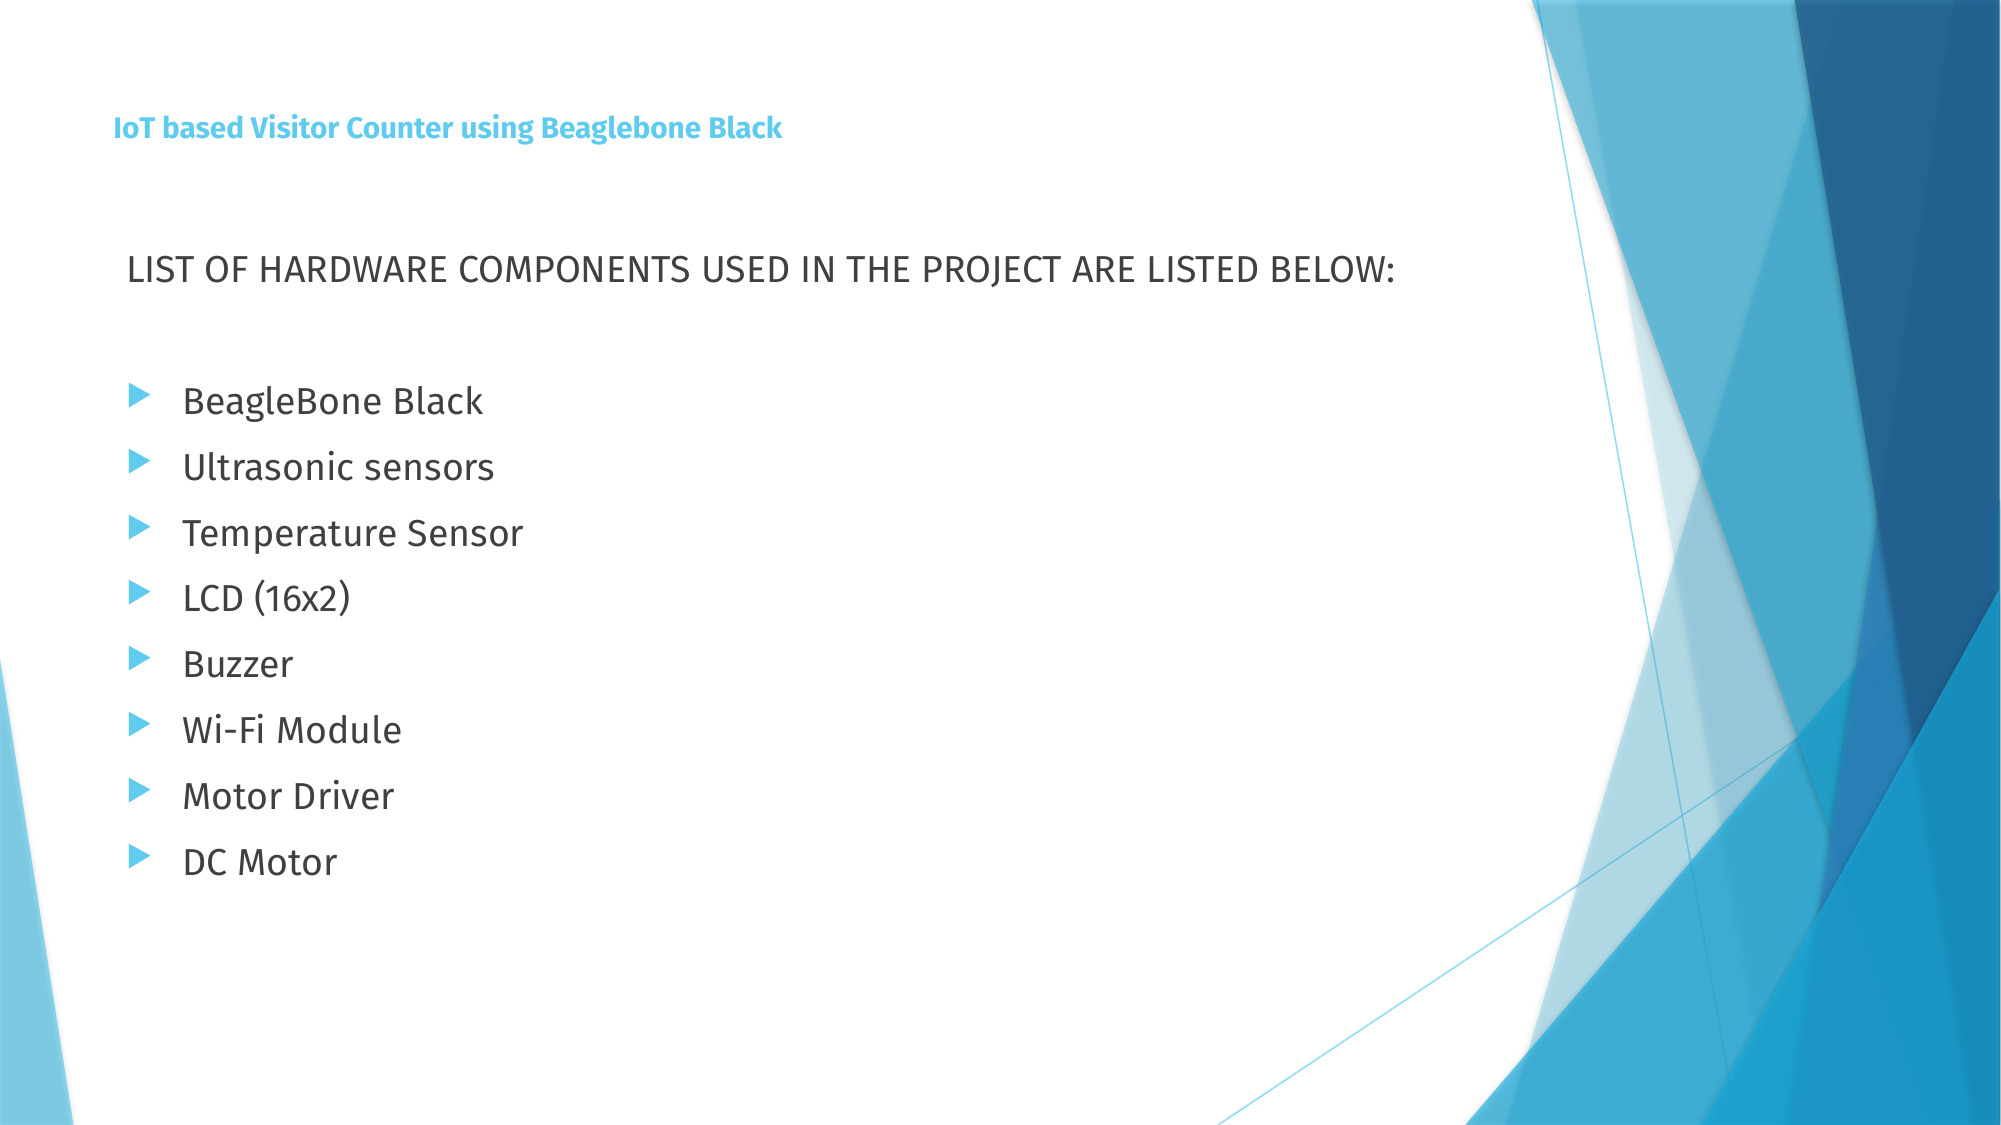

# IoT based Visitor Counter using Beaglebone Black
LIST OF HARDWARE COMPONENTS USED IN THE PROJECT ARE LISTED BELOW:

BeagleBone Black
Ultrasonic sensors
Temperature Sensor
LCD (16x2)
Buzzer
Wi-Fi Module
Motor Driver
DC Motor